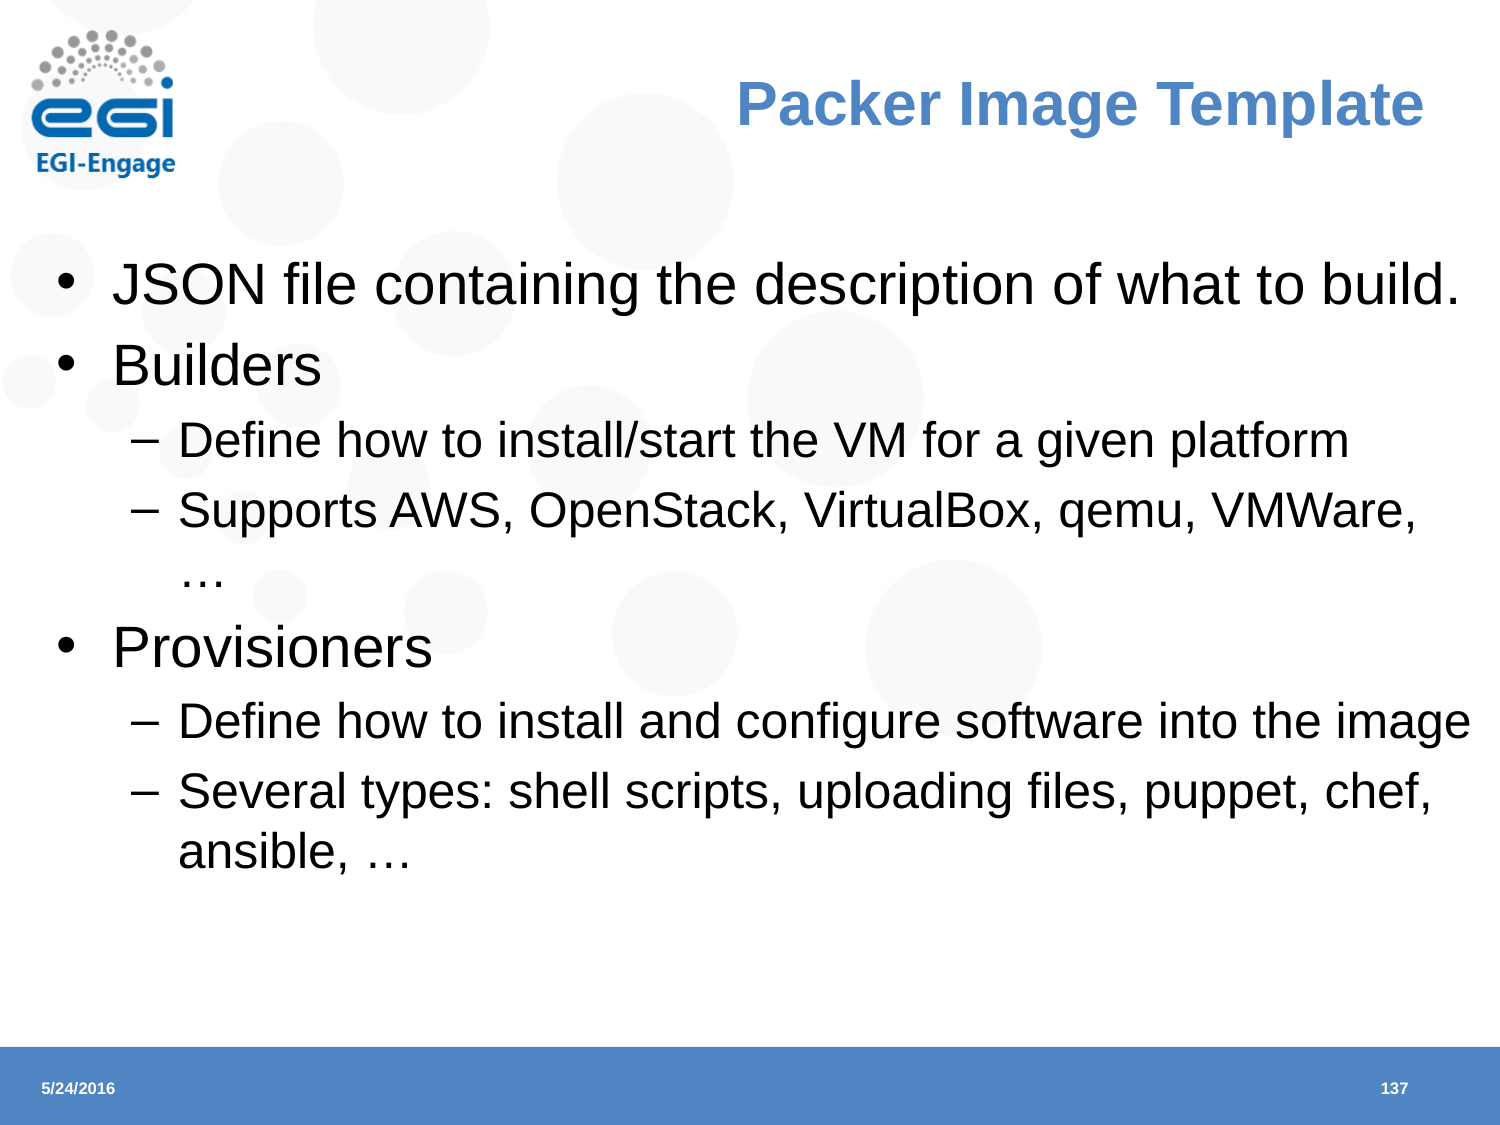

# Packer Image Template
JSON file containing the description of what to build.
Builders
Define how to install/start the VM for a given platform
Supports AWS, OpenStack, VirtualBox, qemu, VMWare, …
Provisioners
Define how to install and configure software into the image
Several types: shell scripts, uploading files, puppet, chef, ansible, …